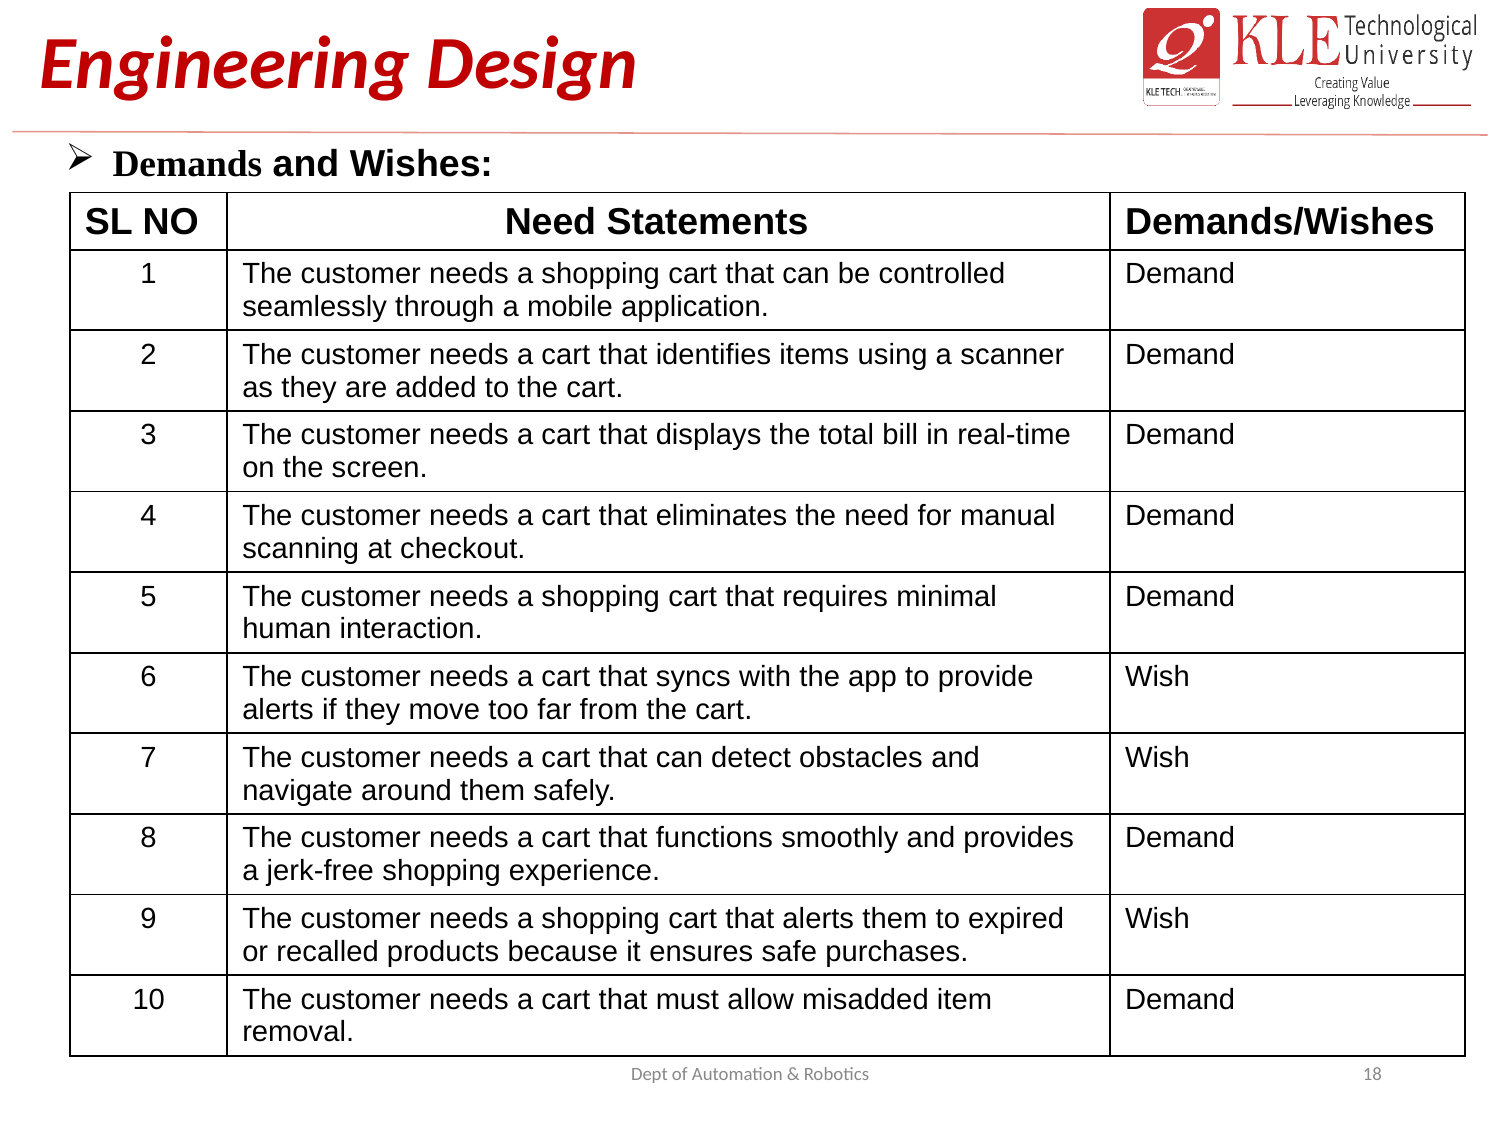

# Engineering Design
Demands and Wishes:
| SL NO | Need Statements | Demands/Wishes |
| --- | --- | --- |
| 1 | The customer needs a shopping cart that can be controlled seamlessly through a mobile application. | Demand |
| 2 | The customer needs a cart that identifies items using a scanner as they are added to the cart. | Demand |
| 3 | The customer needs a cart that displays the total bill in real-time on the screen. | Demand |
| 4 | The customer needs a cart that eliminates the need for manual scanning at checkout. | Demand |
| 5 | The customer needs a shopping cart that requires minimal human interaction. | Demand |
| 6 | The customer needs a cart that syncs with the app to provide alerts if they move too far from the cart. | Wish |
| 7 | The customer needs a cart that can detect obstacles and navigate around them safely. | Wish |
| 8 | The customer needs a cart that functions smoothly and provides a jerk-free shopping experience. | Demand |
| 9 | The customer needs a shopping cart that alerts them to expired or recalled products because it ensures safe purchases. | Wish |
| 10 | The customer needs a cart that must allow misadded item removal. | Demand |
Dept of Automation & Robotics
18